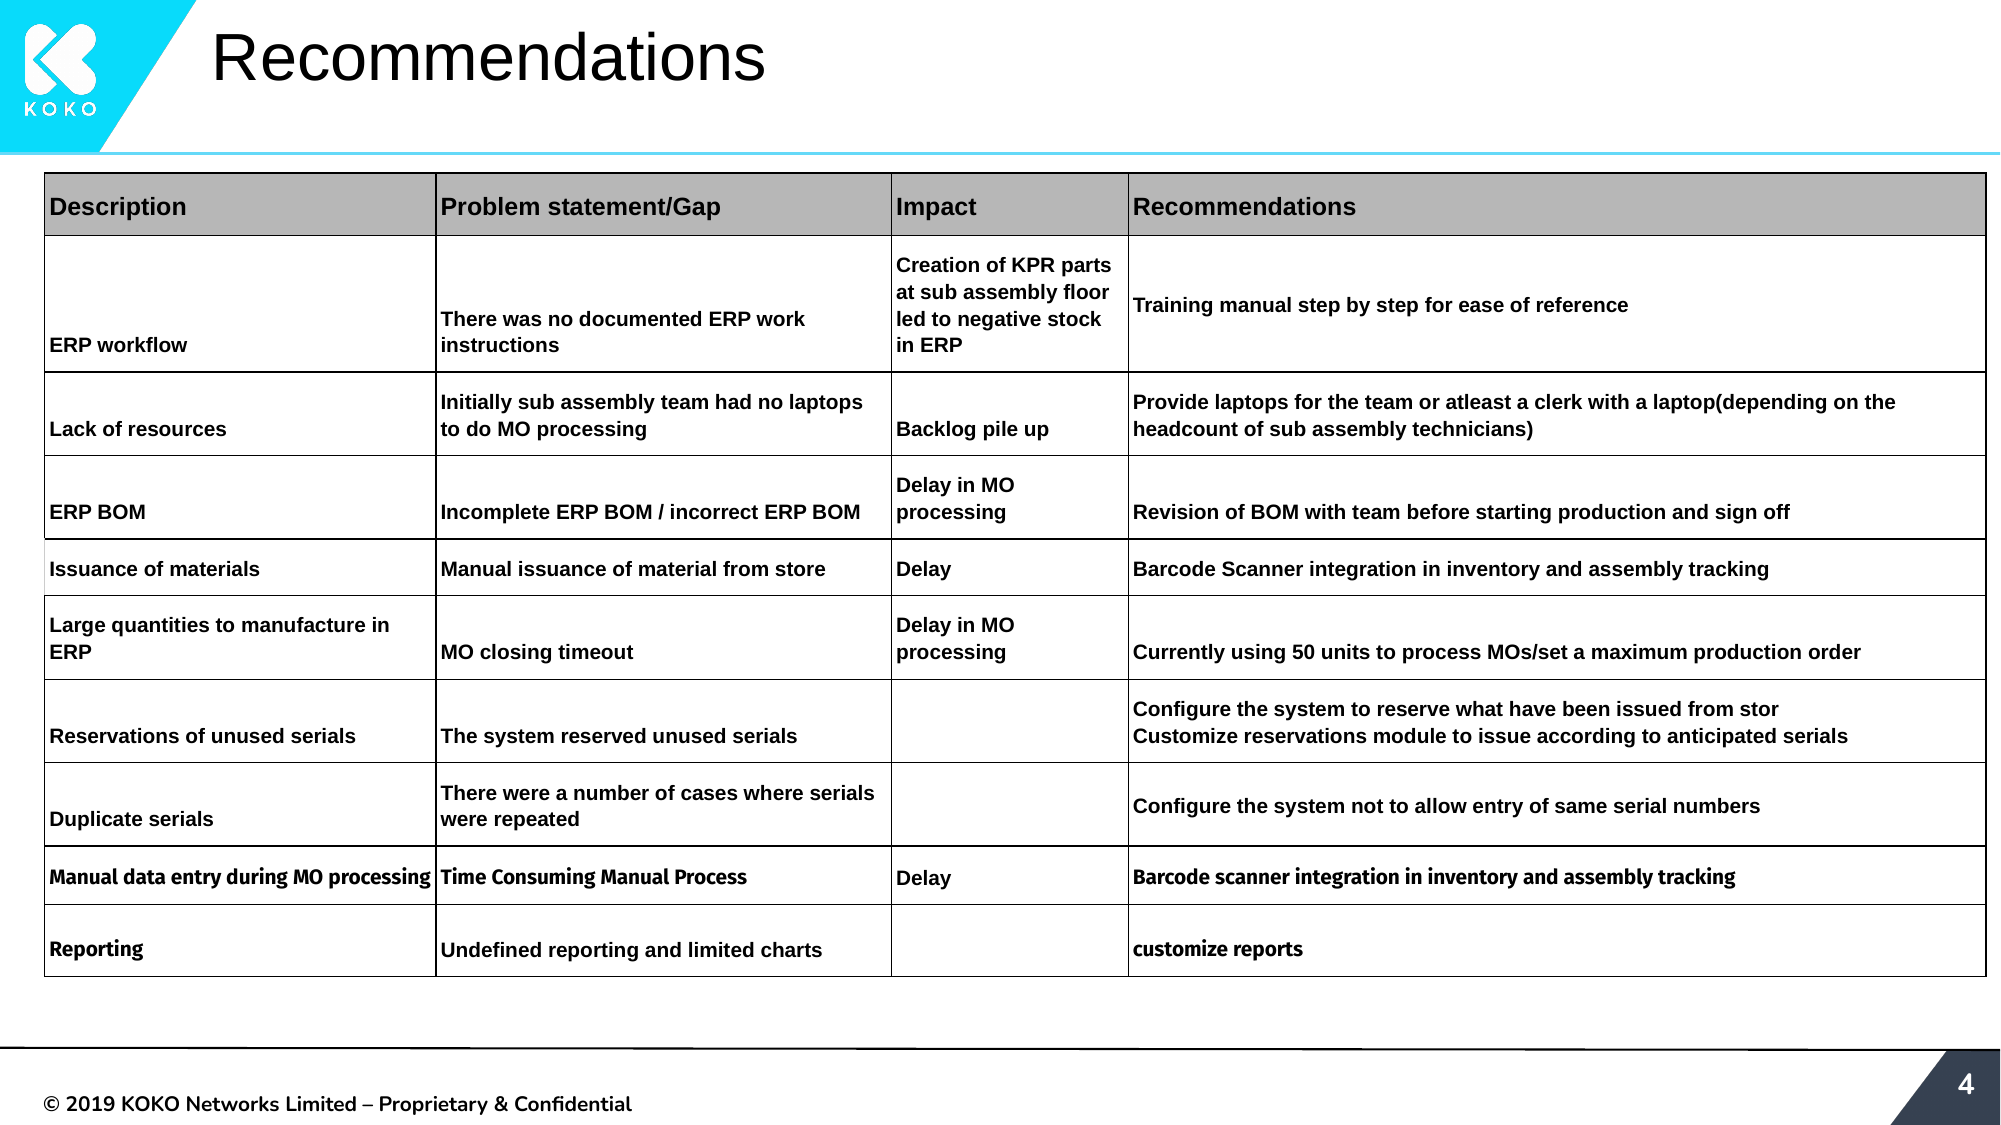

# Recommendations
| Description | Problem statement/Gap | Impact | Recommendations |
| --- | --- | --- | --- |
| ERP workflow | There was no documented ERP work instructions | Creation of KPR parts at sub assembly floor led to negative stock in ERP | Training manual step by step for ease of reference |
| Lack of resources | Initially sub assembly team had no laptops to do MO processing | Backlog pile up | Provide laptops for the team or atleast a clerk with a laptop(depending on the headcount of sub assembly technicians) |
| ERP BOM | Incomplete ERP BOM / incorrect ERP BOM | Delay in MO processing | Revision of BOM with team before starting production and sign off |
| Issuance of materials | Manual issuance of material from store | Delay | Barcode Scanner integration in inventory and assembly tracking |
| Large quantities to manufacture in ERP | MO closing timeout | Delay in MO processing | Currently using 50 units to process MOs/set a maximum production order |
| Reservations of unused serials | The system reserved unused serials |  | Configure the system to reserve what have been issued from stor Customize reservations module to issue according to anticipated serials |
| Duplicate serials | There were a number of cases where serials were repeated |  | Configure the system not to allow entry of same serial numbers |
| Manual data entry during MO processing | Time Consuming Manual Process | Delay | Barcode scanner integration in inventory and assembly tracking |
| Reporting | Undefined reporting and limited charts |  | customize reports |
4